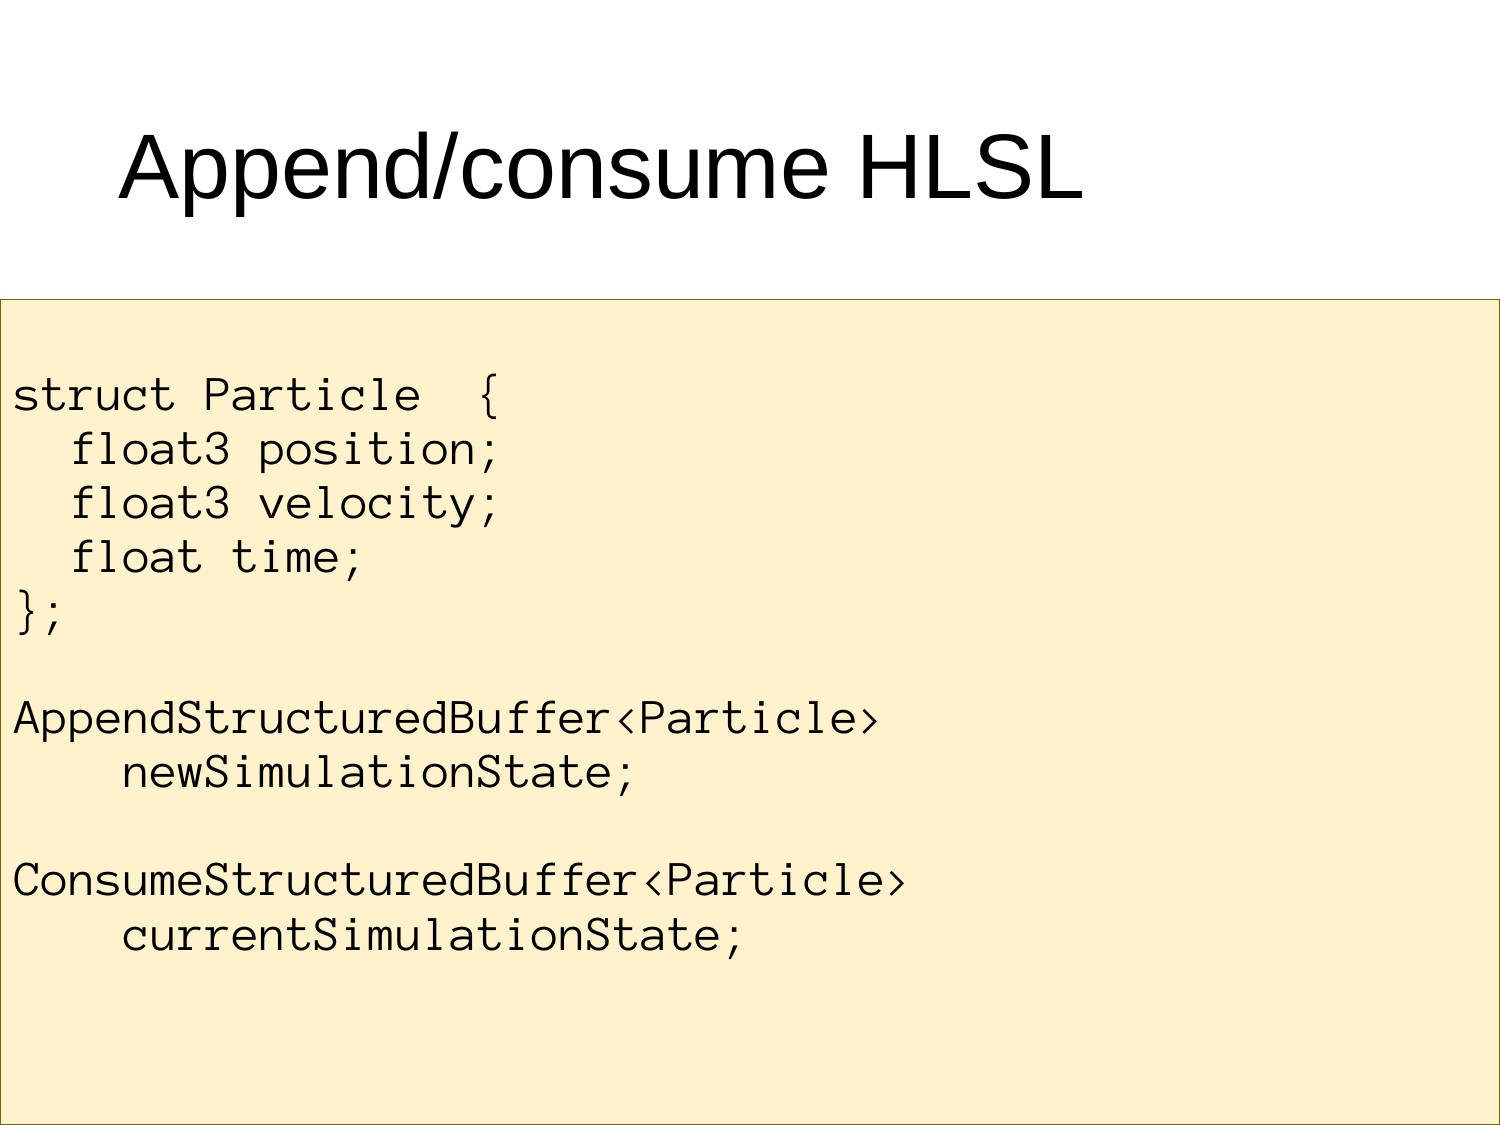

# Append/consume HLSL

struct Particle  {
  float3 position;
  float3 velocity;
  float time;
};

AppendStructuredBuffer<Particle>
    newSimulationState;

ConsumeStructuredBuffer<Particle>
    currentSimulationState;